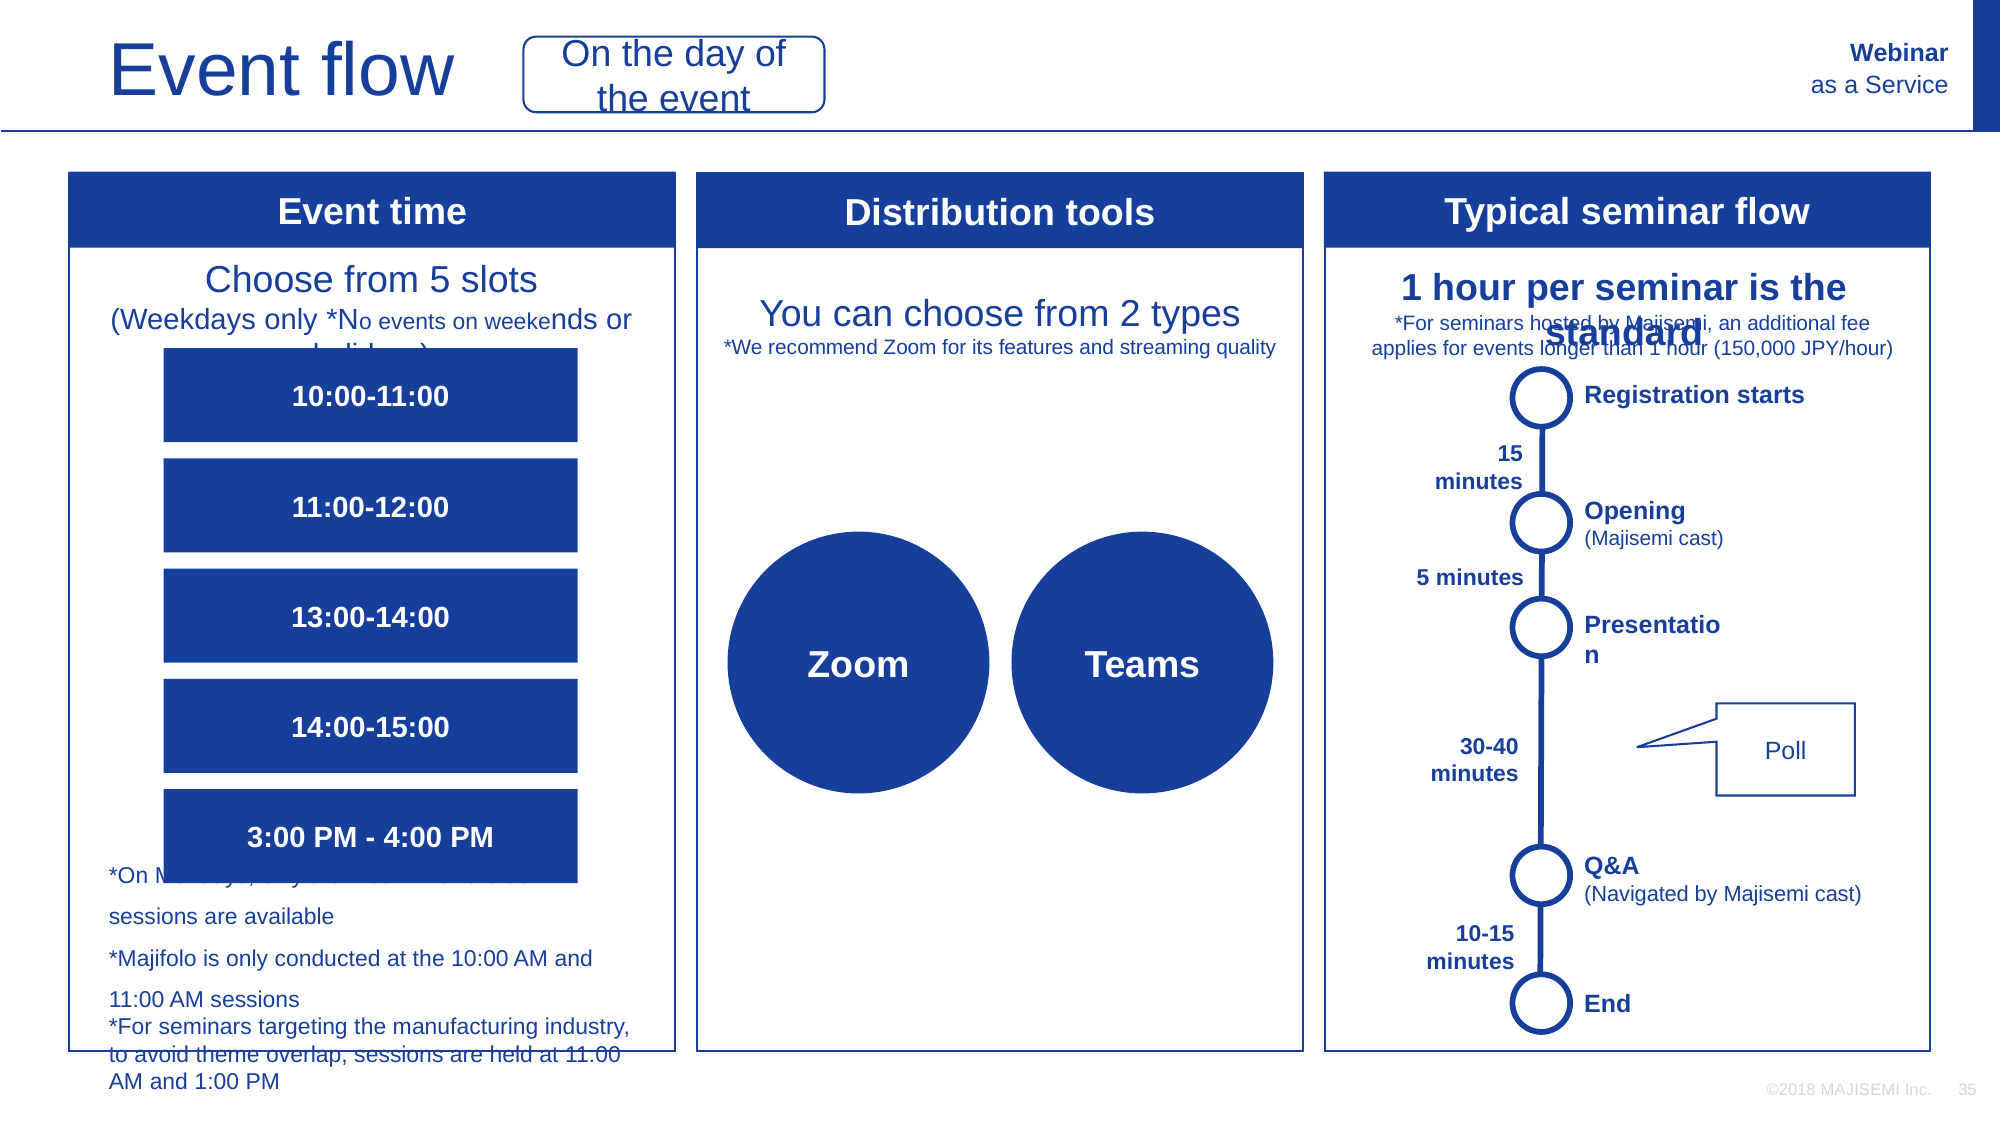

Event flow
Webinar
as a Service
On the day of the event
Typical seminar flow
Event time
Distribution tools

Choose from 5 slots
(Weekdays only *No events on weekends or holidays)
1 hour per seminar is the standard
You can choose from 2 types
*We recommend Zoom for its features and streaming quality
*For seminars hosted by Majisemi, an additional fee applies for events longer than 1 hour (150,000 JPY/hour)
10:00-11:00

Registration starts
15 minutes
Opening
(Majisemi cast)

5 minutes

Presentation
Poll
Q&A
(Navigated by Majisemi cast)

End
11:00-12:00
Teams
Zoom
13:00-14:00
14:00-15:00
30-40 minutes
3:00 PM - 4:00 PM
*On Mondays, only the 2:00 PM and 3:00 PM sessions are available
*Majifolo is only conducted at the 10:00 AM and 11:00 AM sessions
*For seminars targeting the manufacturing industry, to avoid theme overlap, sessions are held at 11:00 AM and 1:00 PM
10-15 minutes
©2018 MAJISEMI Inc.
35